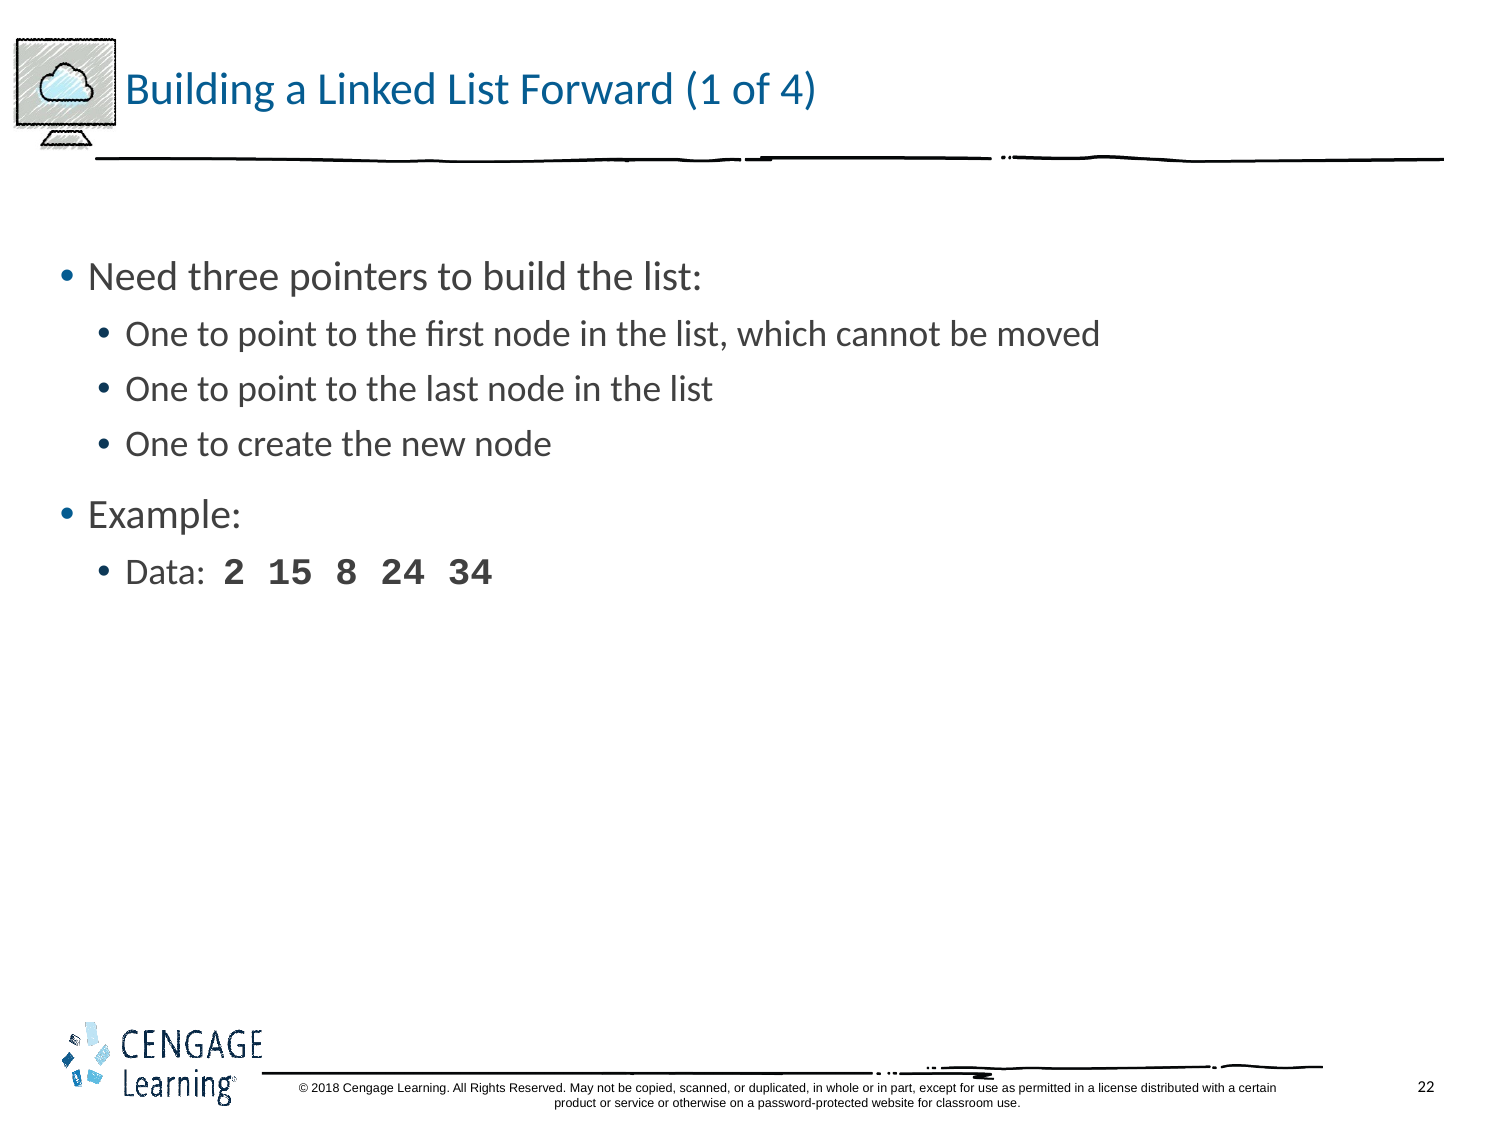

# Building a Linked List Forward (1 of 4)
Need three pointers to build the list:
One to point to the first node in the list, which cannot be moved
One to point to the last node in the list
One to create the new node
Example:
Data:  2 15 8 24 34